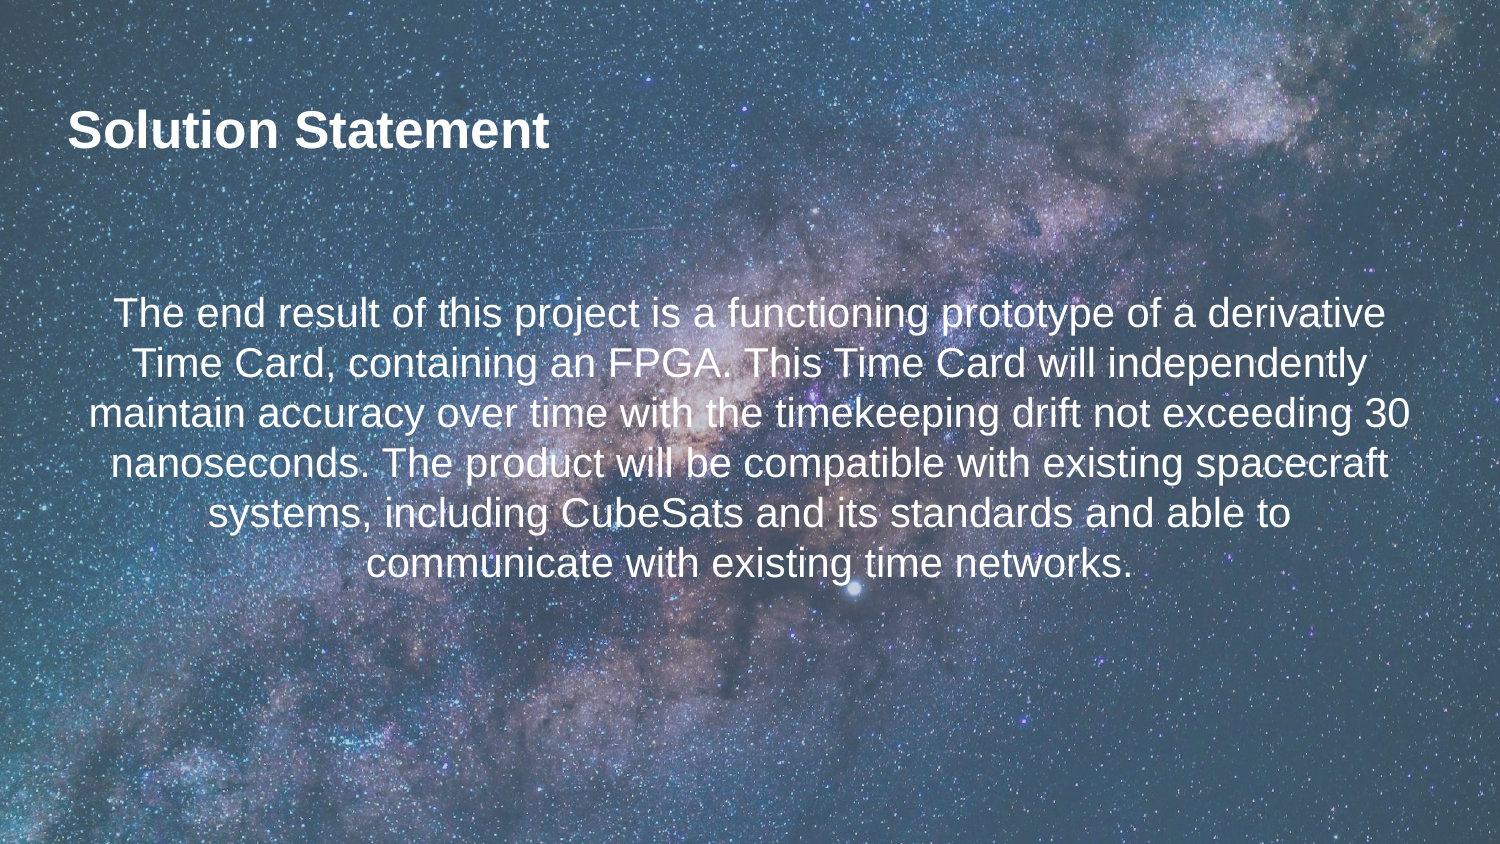

# Solution Statement
The end result of this project is a functioning prototype of a derivative Time Card, containing an FPGA. This Time Card will independently maintain accuracy over time with the timekeeping drift not exceeding 30 nanoseconds. The product will be compatible with existing spacecraft systems, including CubeSats and its standards and able to communicate with existing time networks.